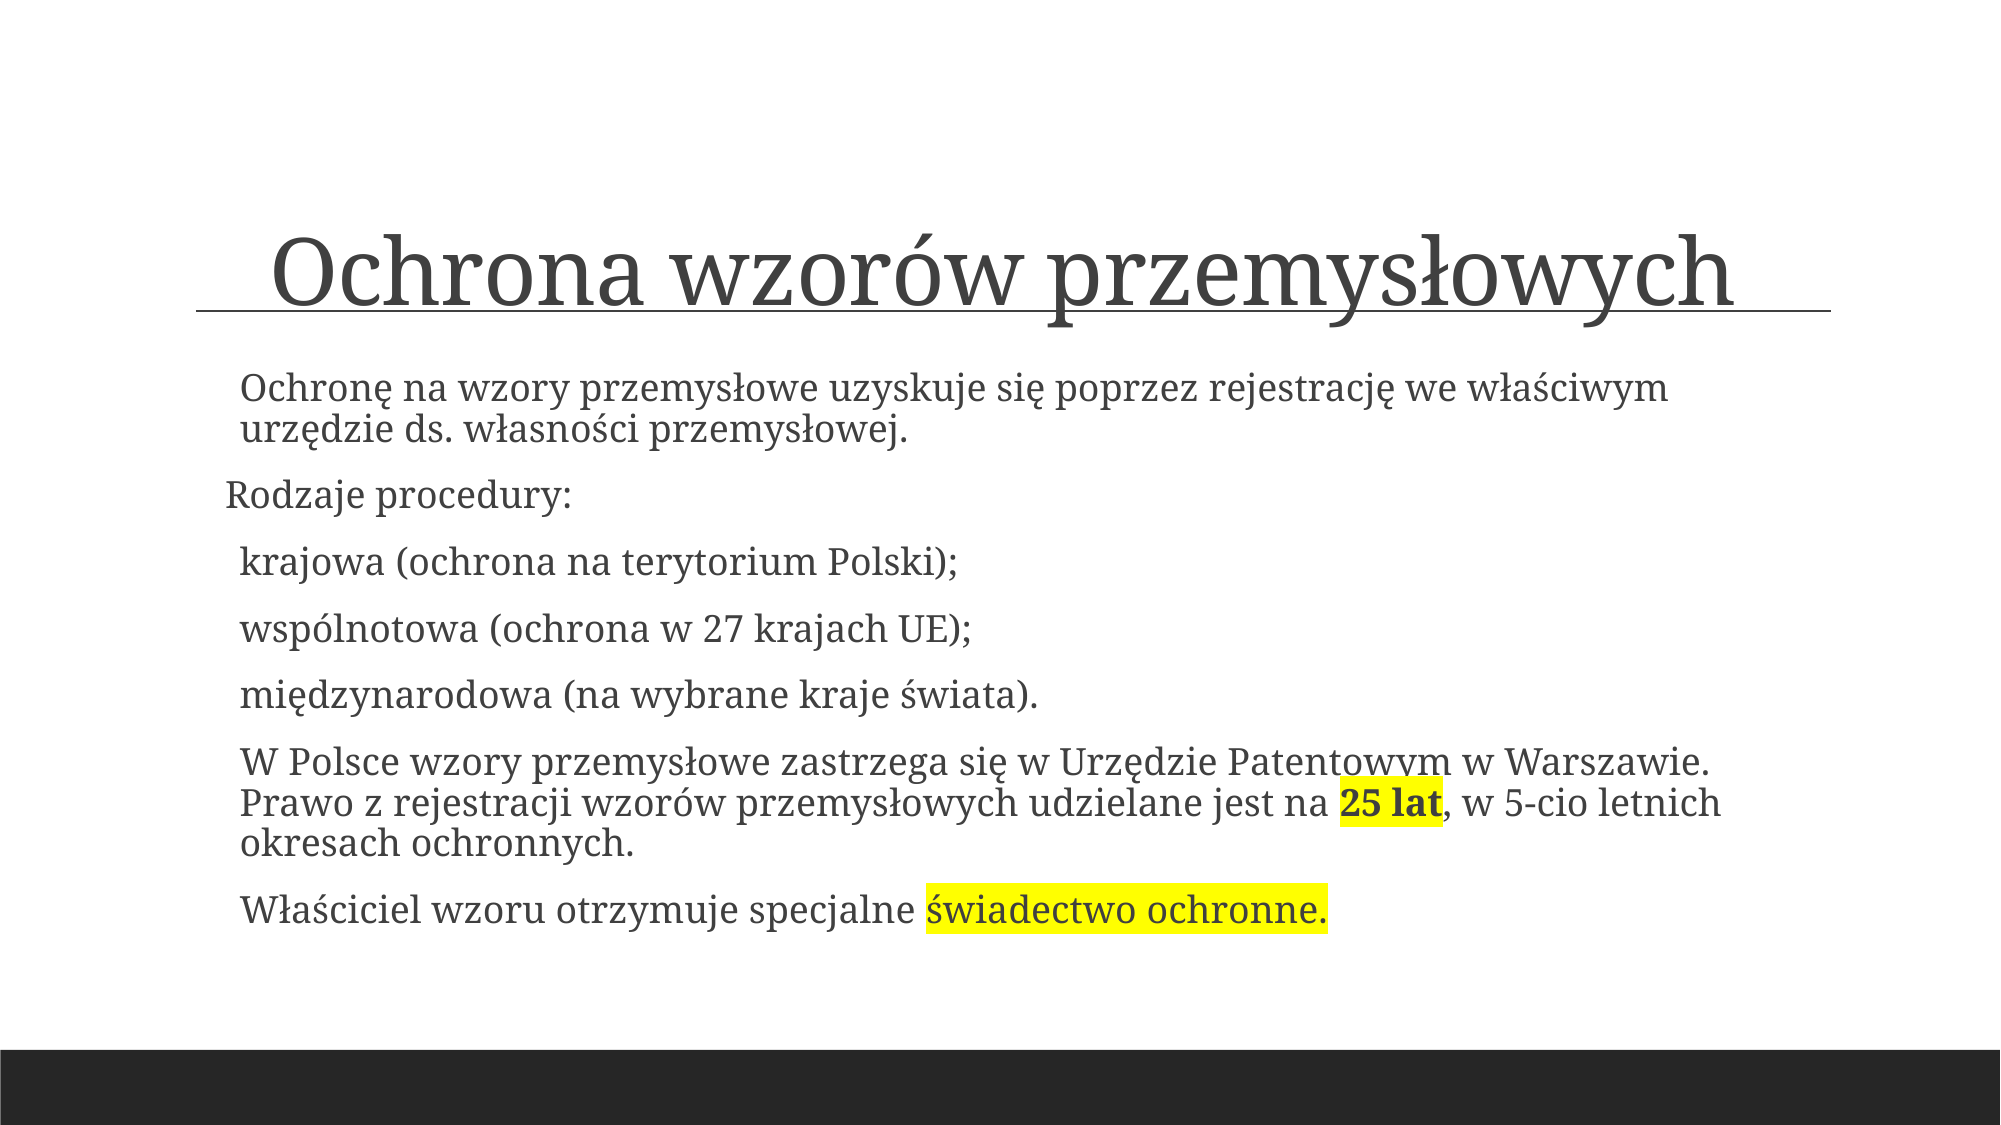

# Ochrona wzorów przemysłowych
Ochronę na wzory przemysłowe uzyskuje się poprzez rejestrację we właściwym urzędzie ds. własności przemysłowej.
Rodzaje procedury:
krajowa (ochrona na terytorium Polski);
wspólnotowa (ochrona w 27 krajach UE);
międzynarodowa (na wybrane kraje świata).
W Polsce wzory przemysłowe zastrzega się w Urzędzie Patentowym w Warszawie. Prawo z rejestracji wzorów przemysłowych udzielane jest na 25 lat, w 5-cio letnich okresach ochronnych.
Właściciel wzoru otrzymuje specjalne świadectwo ochronne.